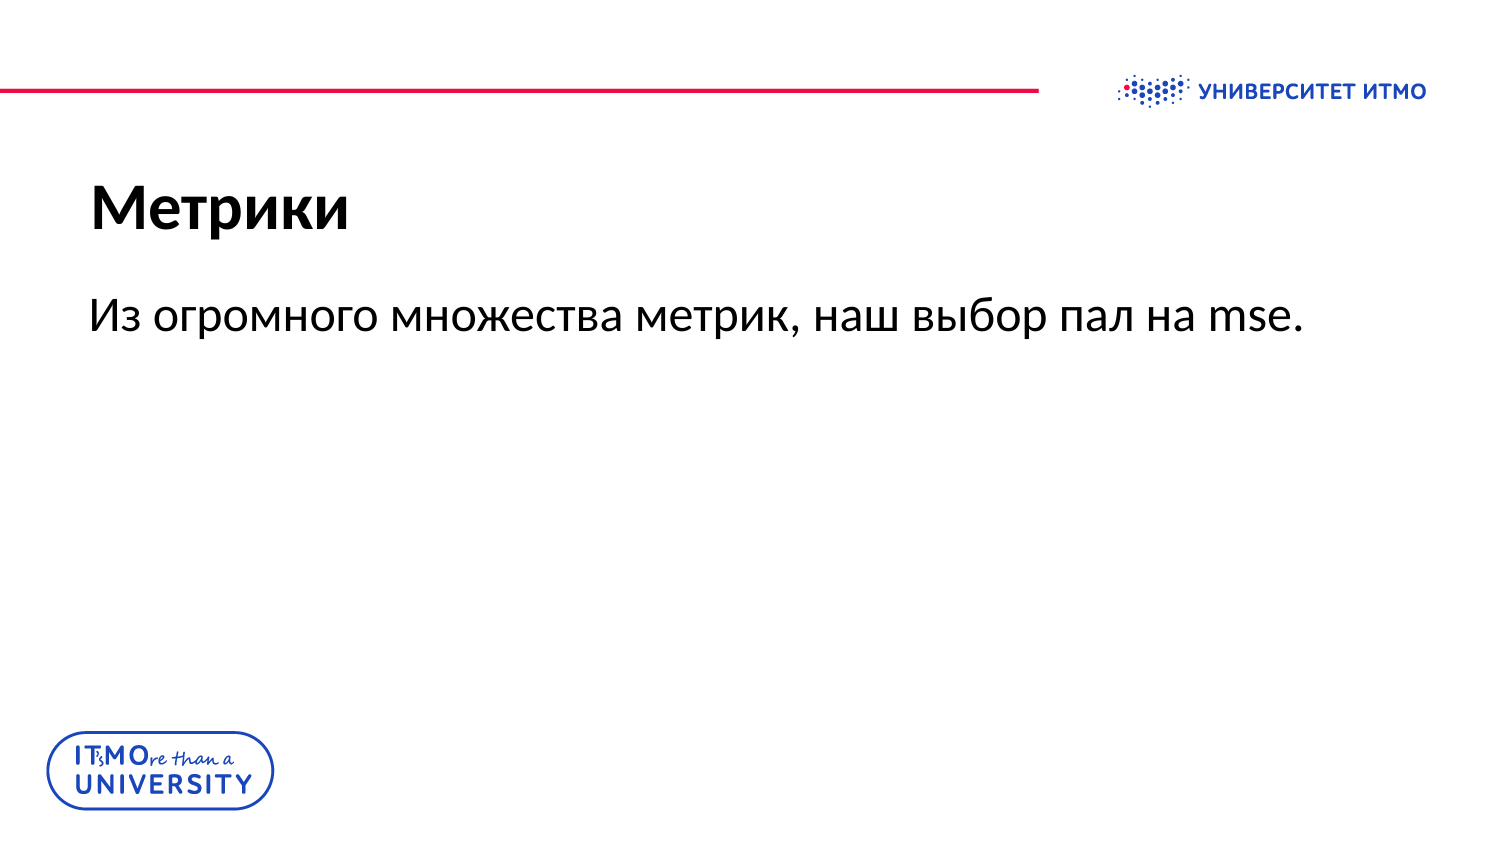

# Метрики
Из огромного множества метрик, наш выбор пал на mse.